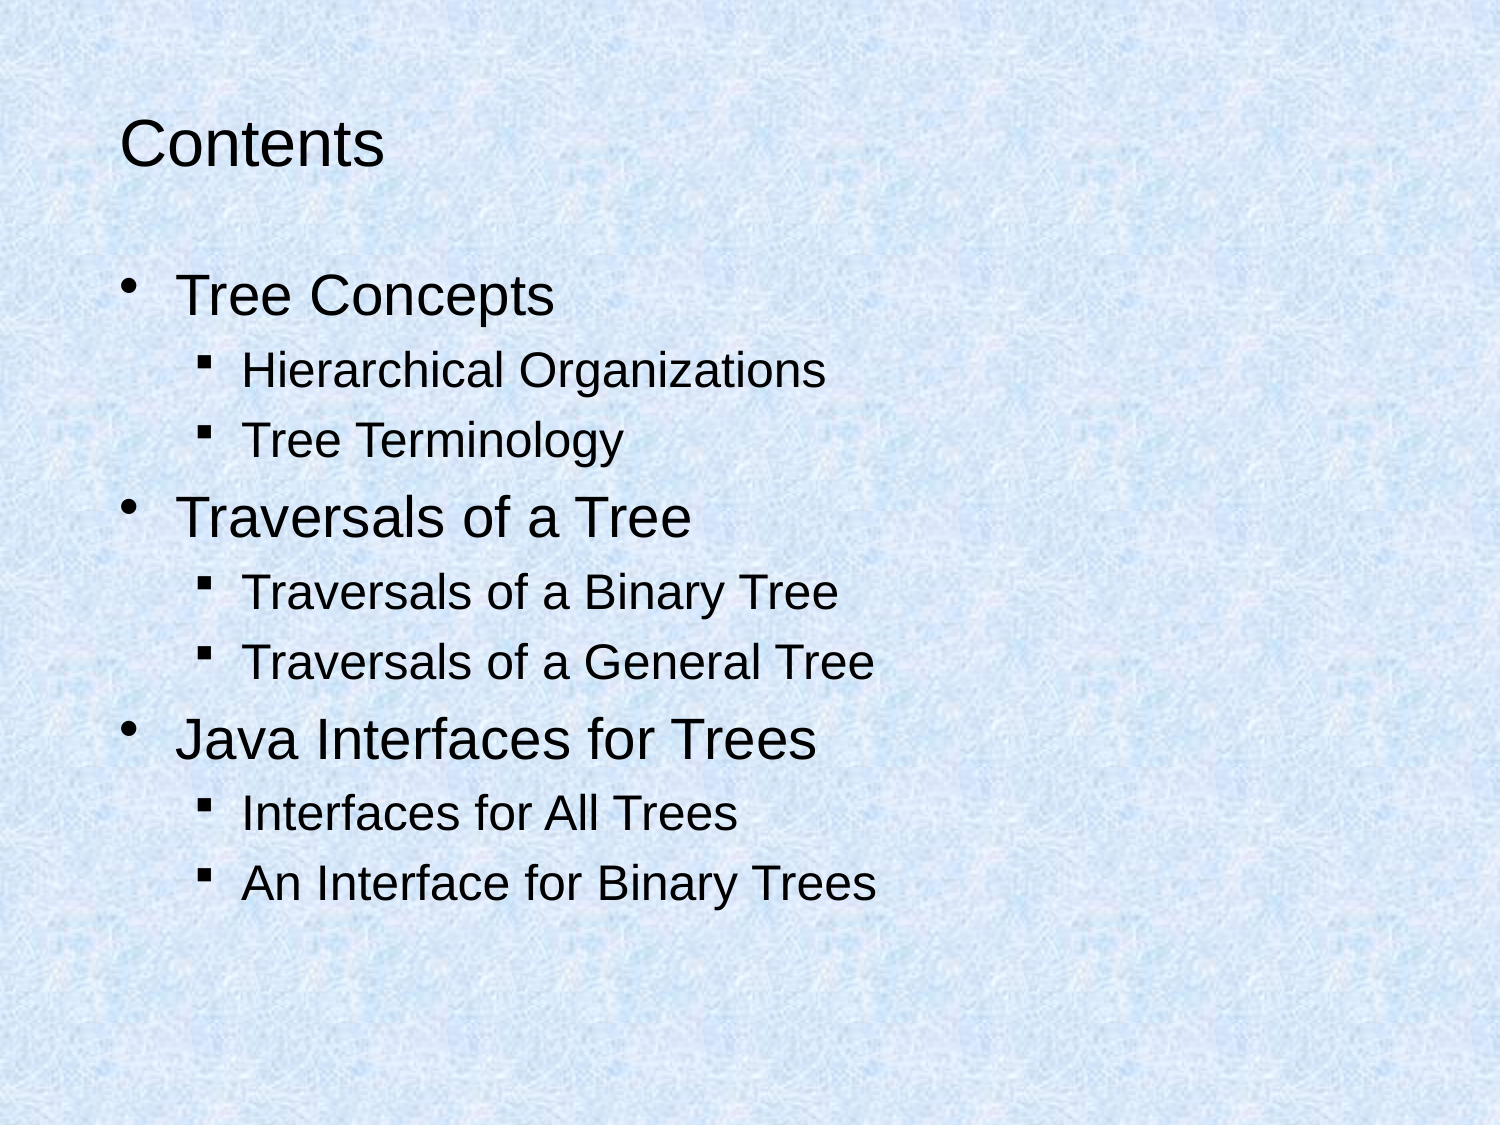

# Contents
Tree Concepts
Hierarchical Organizations
Tree Terminology
Traversals of a Tree
Traversals of a Binary Tree
Traversals of a General Tree
Java Interfaces for Trees
Interfaces for All Trees
An Interface for Binary Trees